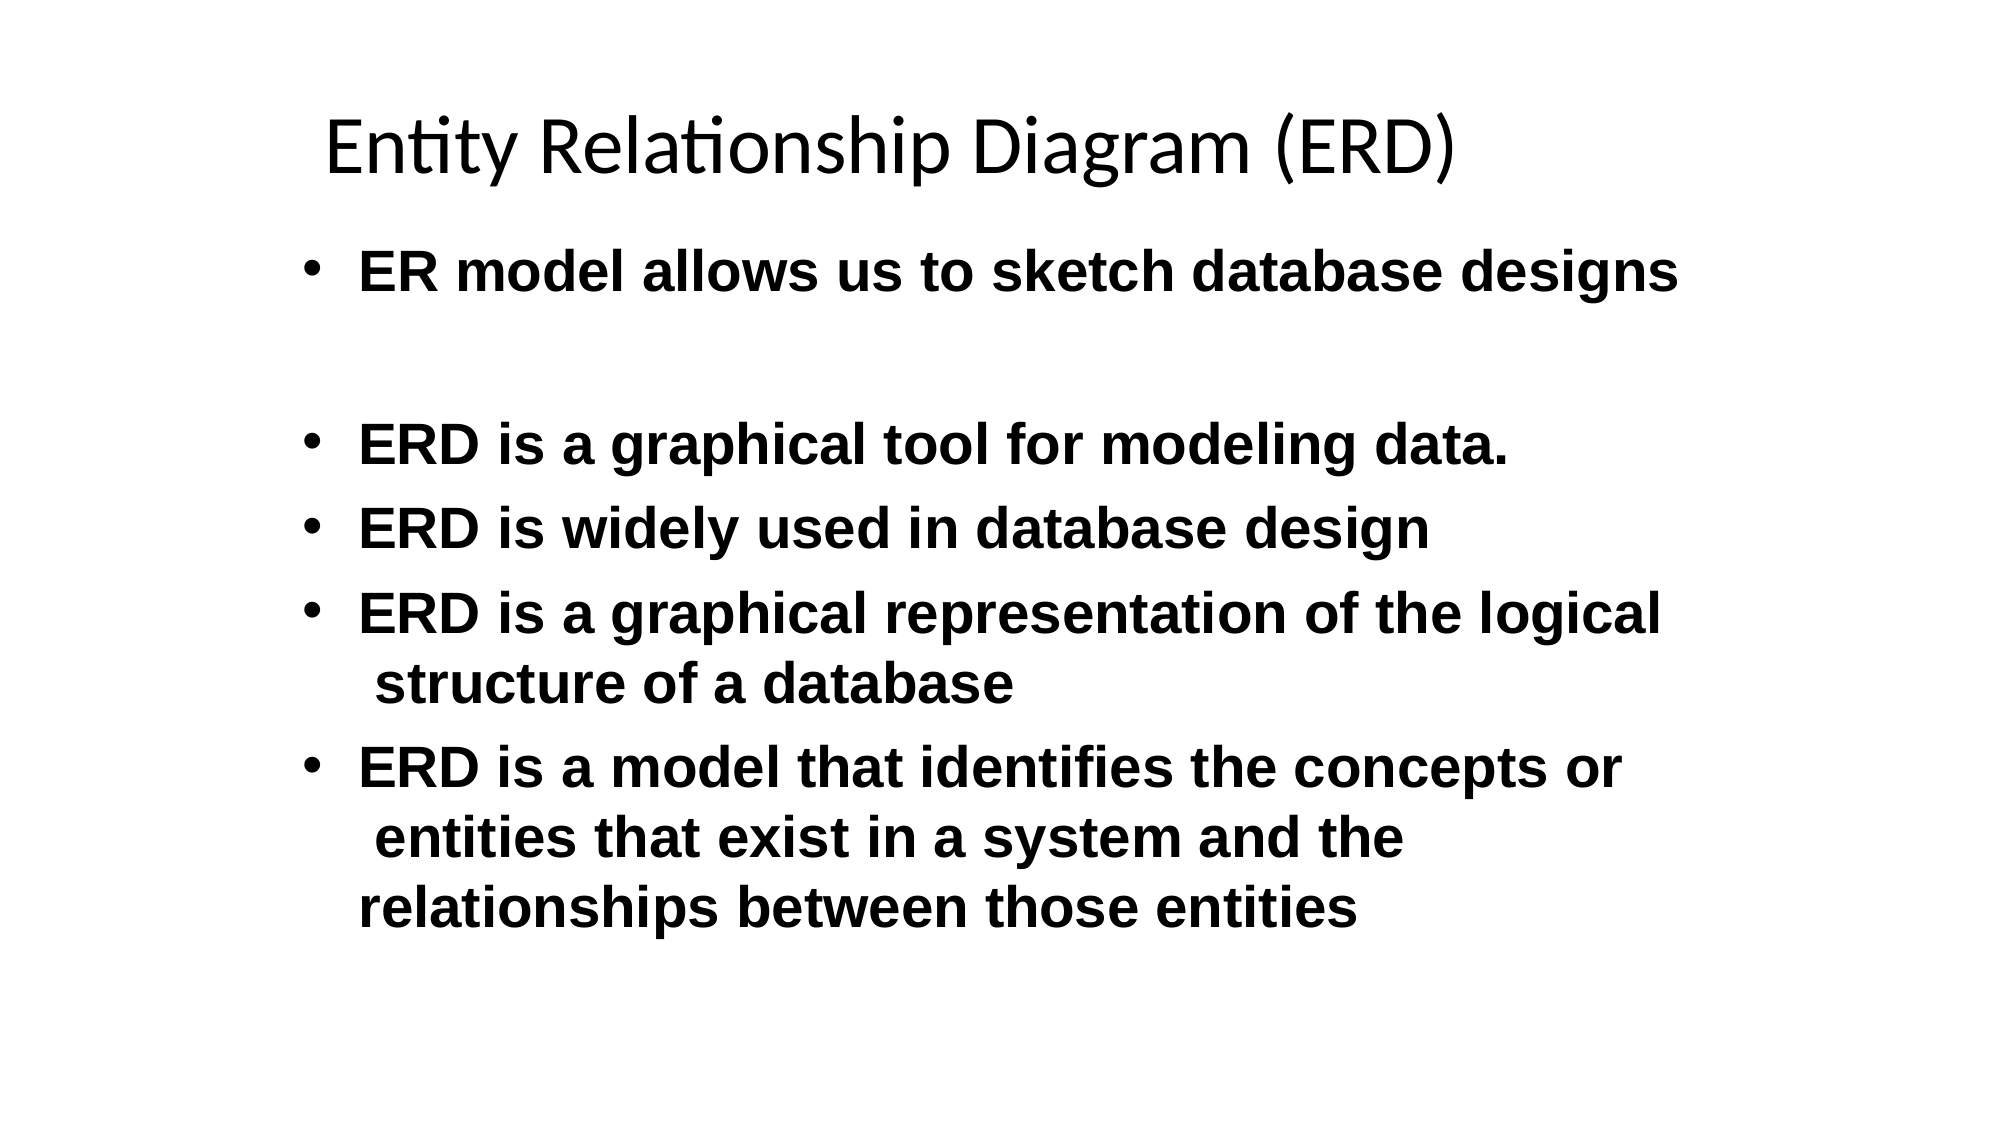

# Entity Relationship Diagram (ERD)
ER model allows us to sketch database designs

ERD is a graphical tool for modeling data.
ERD is widely used in database design
ERD is a graphical representation of the logical  structure of a database
ERD is a model that identifies the concepts or  entities that exist in a system and the  relationships between those entities